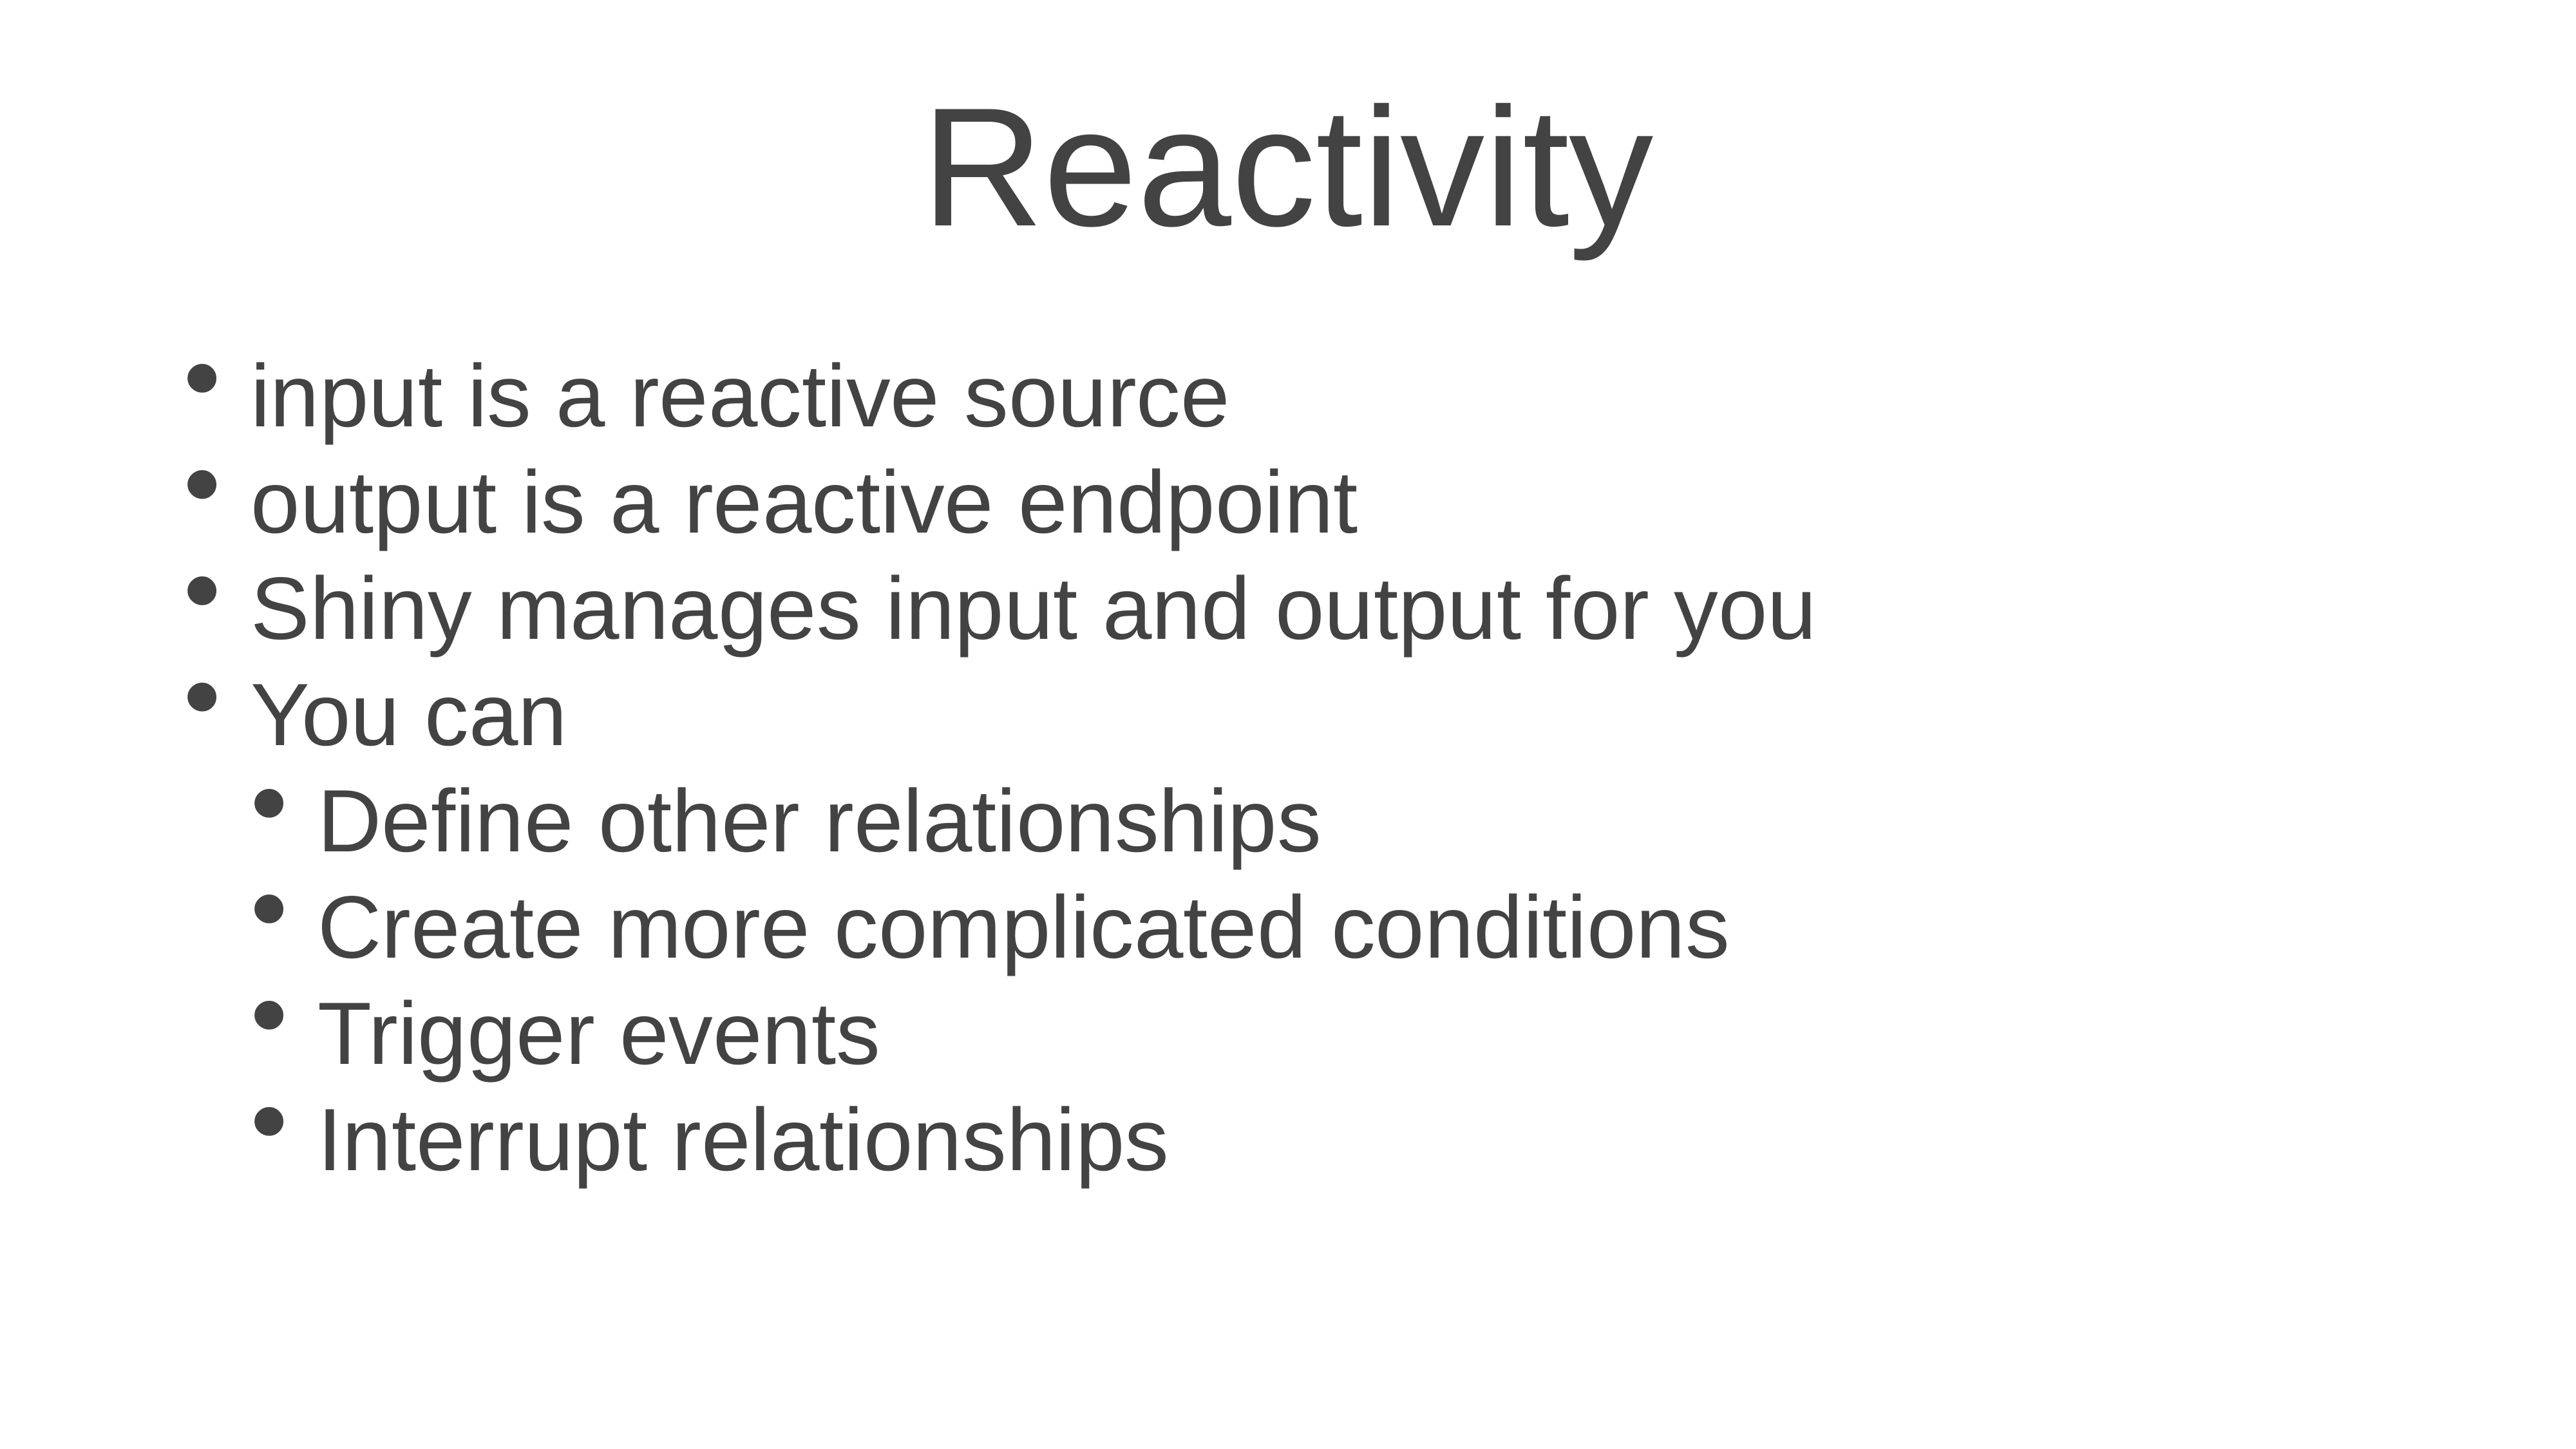

# Reactivity
input is a reactive source
output is a reactive endpoint
Shiny manages input and output for you
You can
Define other relationships
Create more complicated conditions
Trigger events
Interrupt relationships